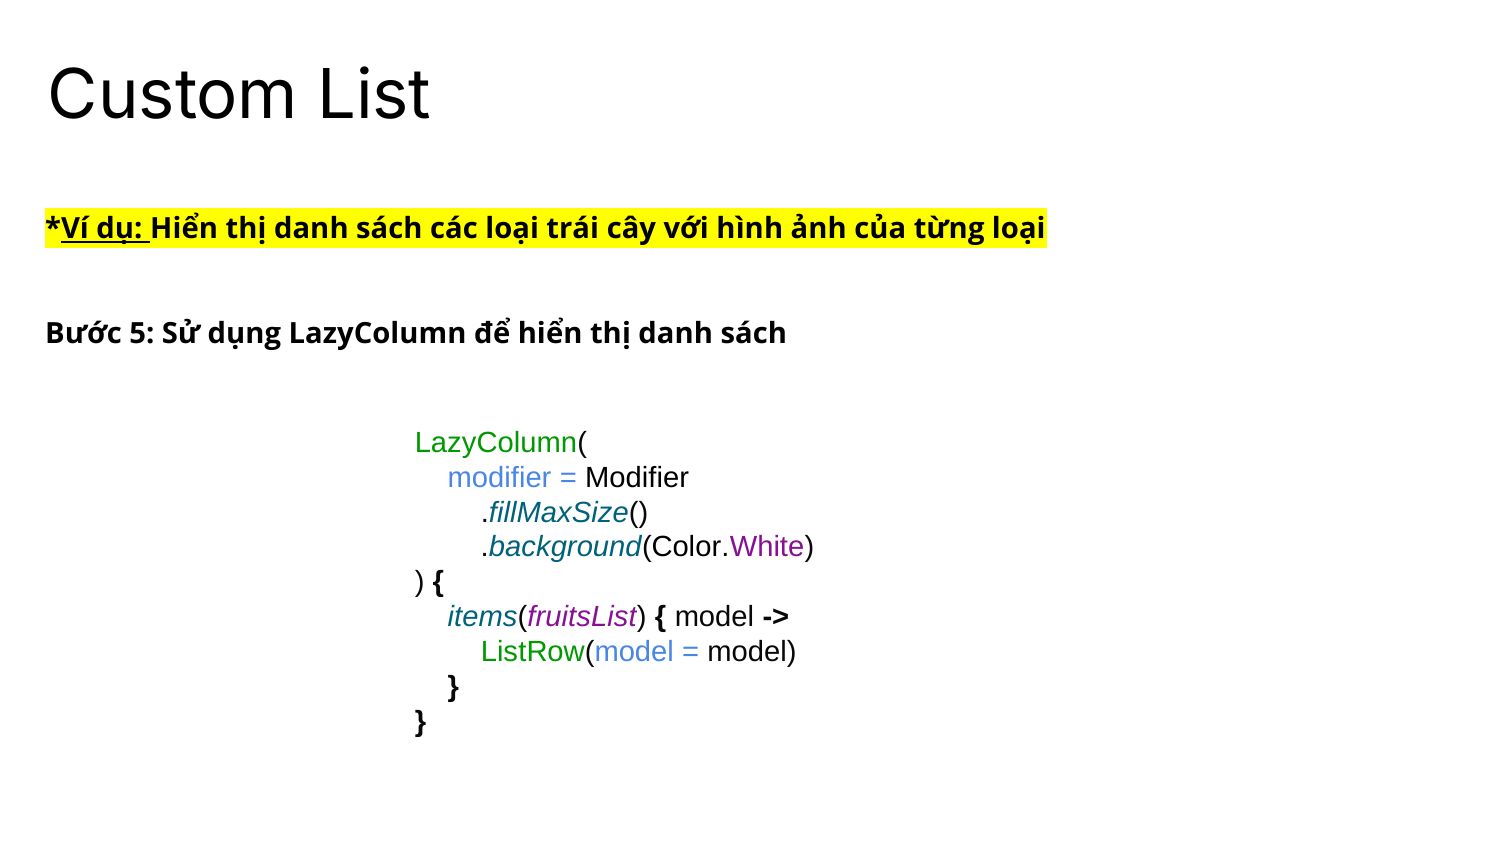

# Custom List
*Ví dụ: Hiển thị danh sách các loại trái cây với hình ảnh của từng loại

Bước 5: Sử dụng LazyColumn để hiển thị danh sách

LazyColumn(
    modifier = Modifier
        .fillMaxSize()
        .background(Color.White)
) {
    items(fruitsList) { model ->
        ListRow(model = model)
    }
}